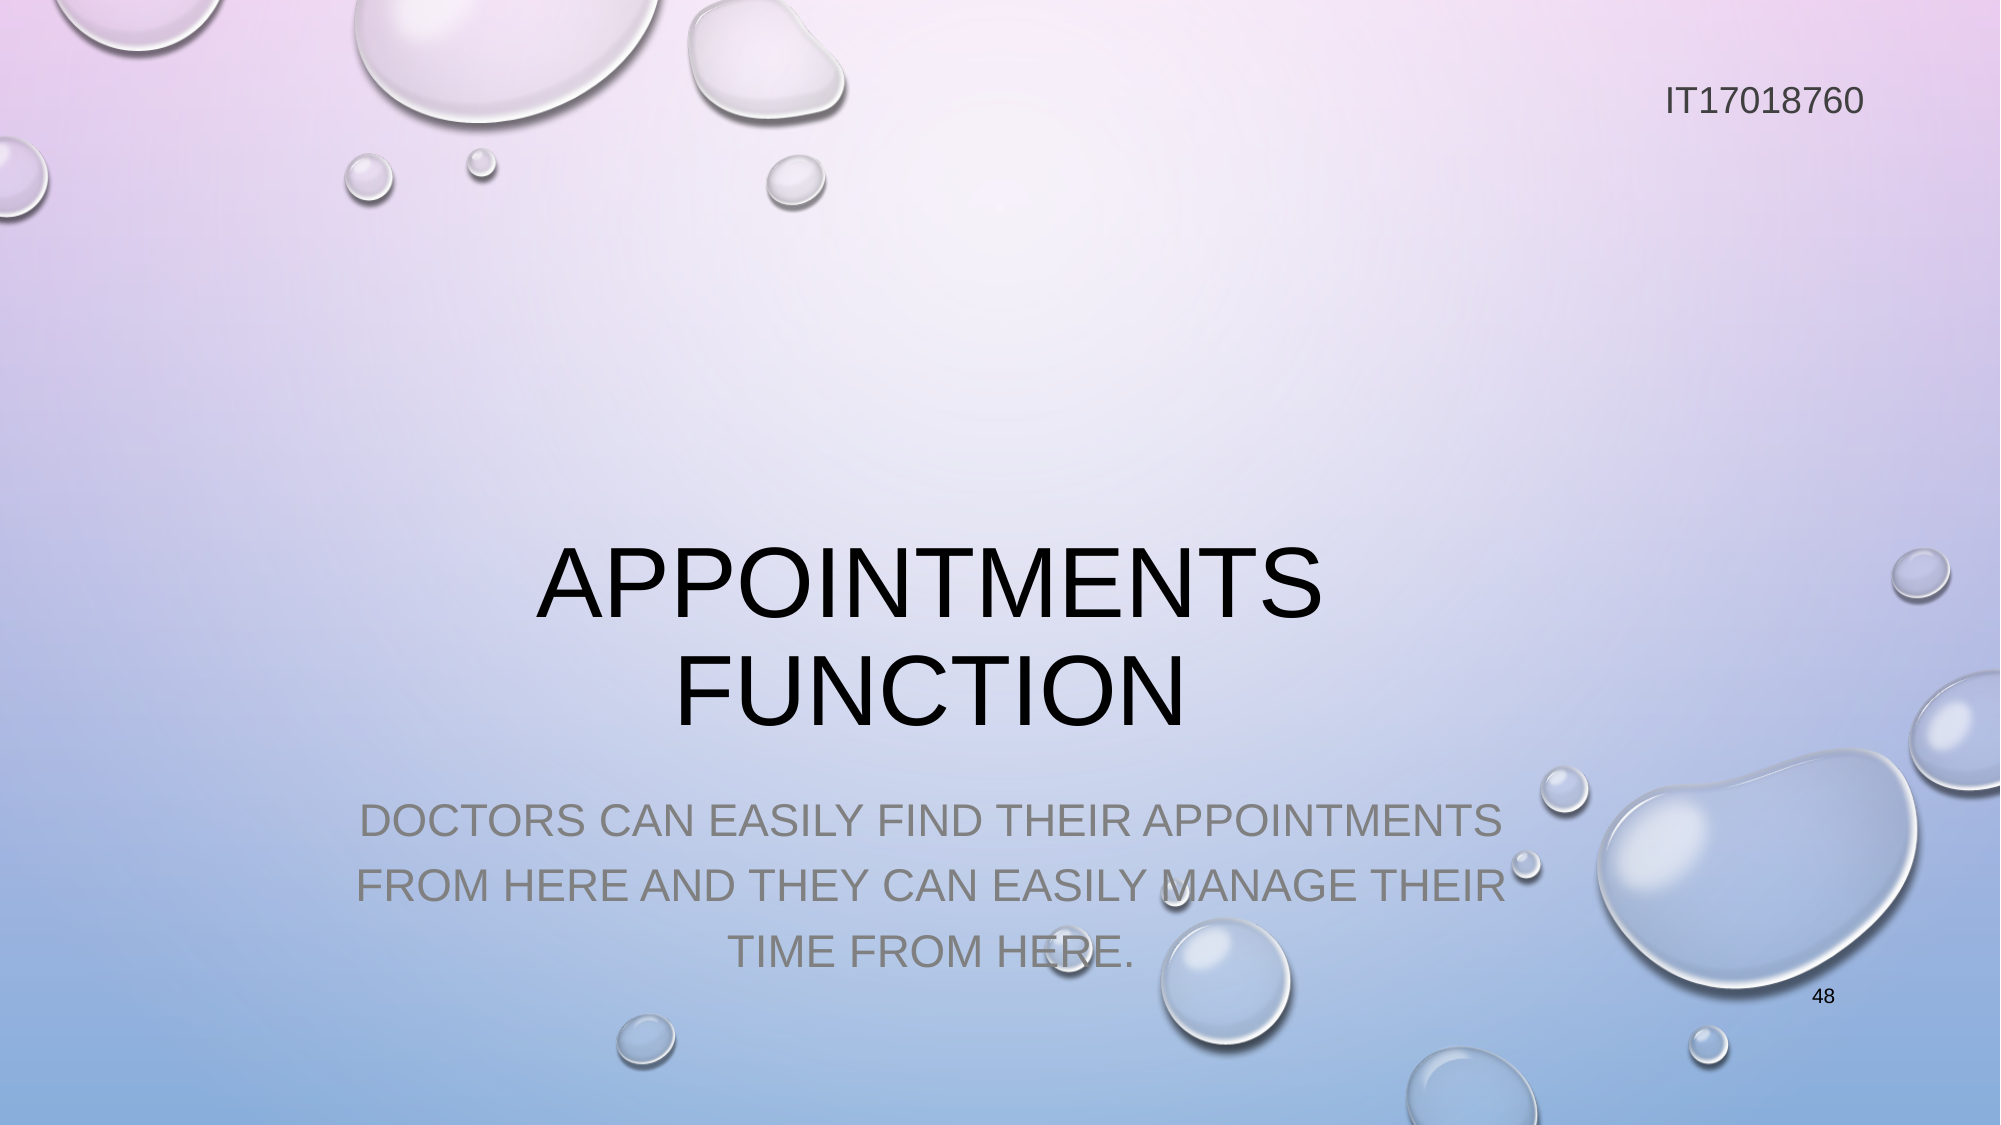

IT17018760
# Appointments Function
Doctors can easily find their appointments from here and they can easily manage their time from here.
48